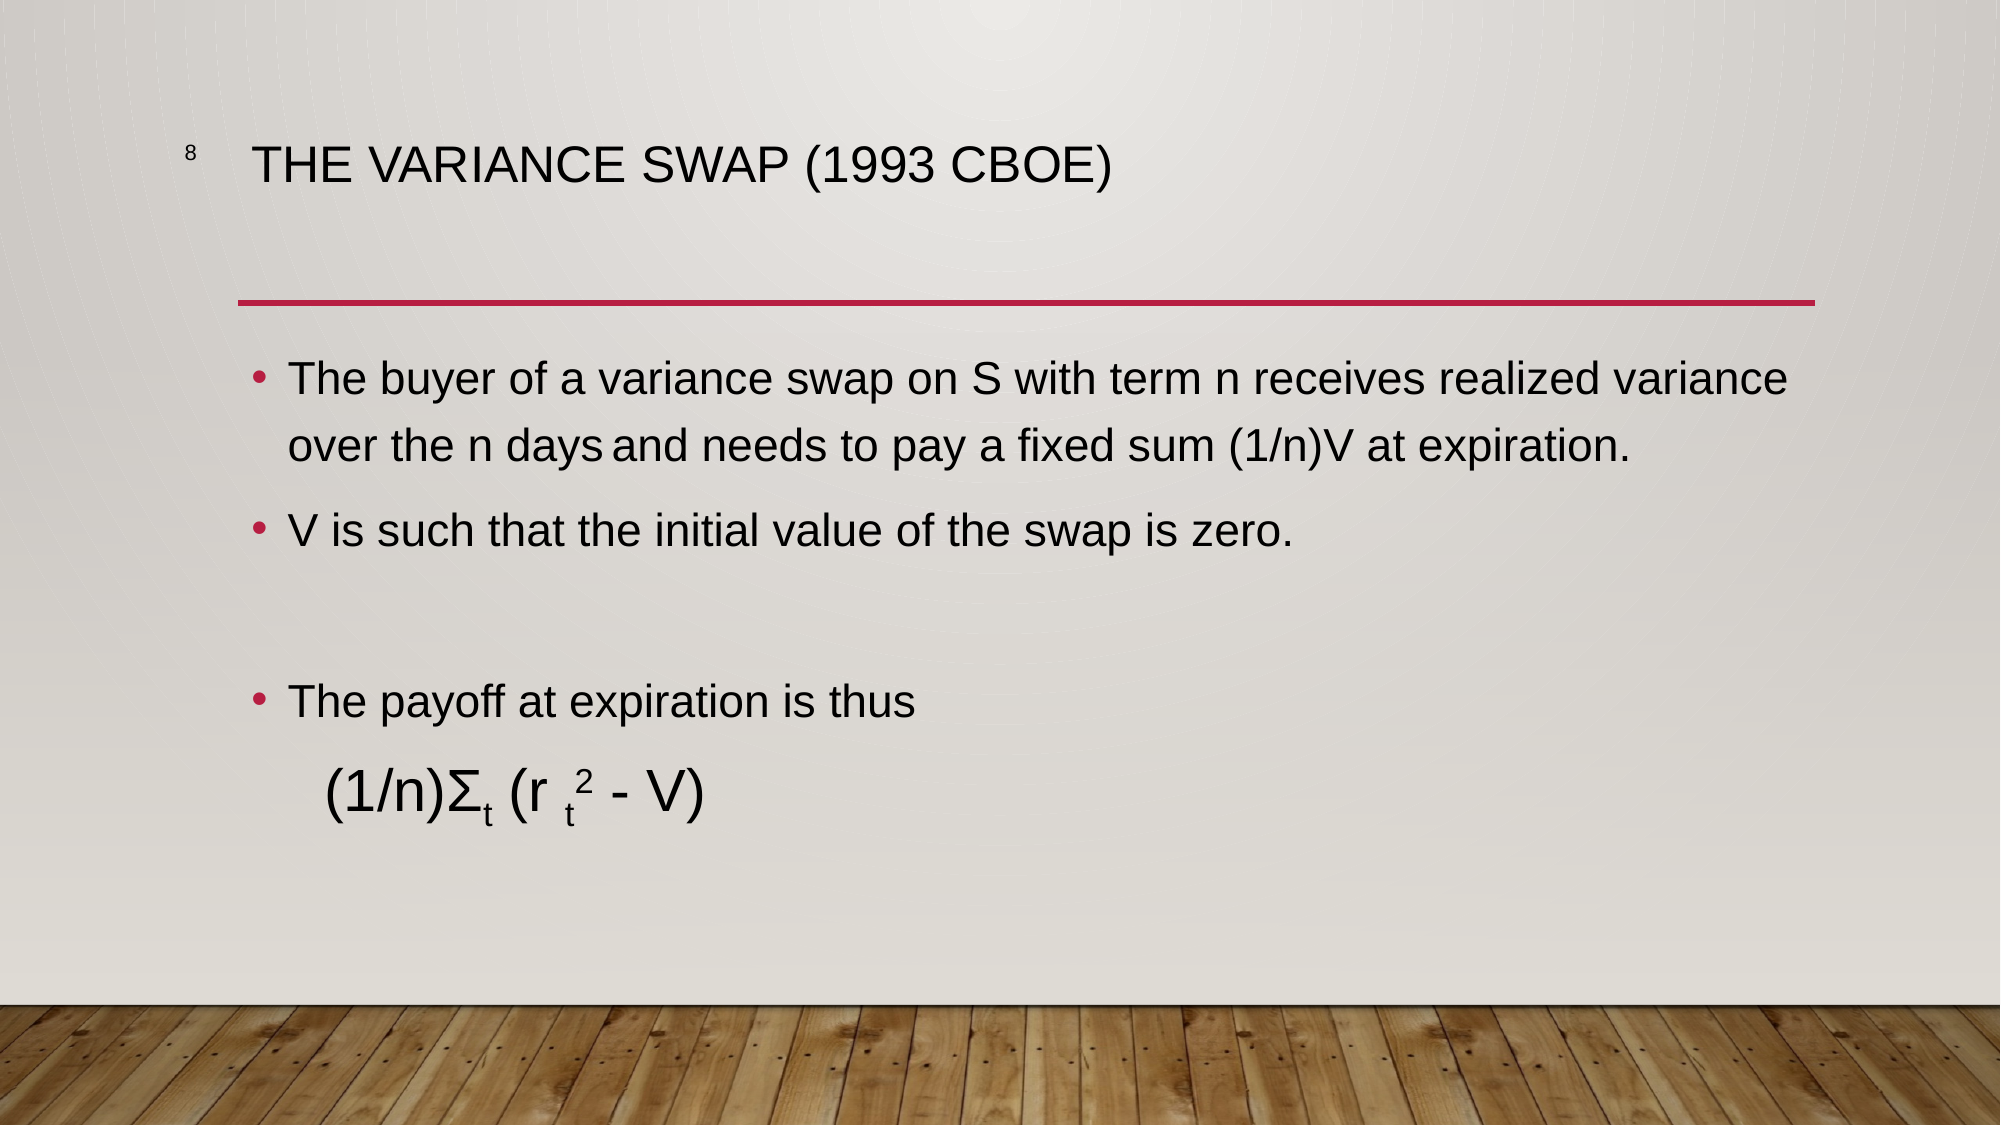

8
# The Variance Swap (1993 CBOE)
The buyer of a variance swap on S with term n receives realized variance over the n days and needs to pay a fixed sum (1/n)V at expiration.
V is such that the initial value of the swap is zero.

The payoff at expiration is thus
(1/n)Σt (r t2 - V)